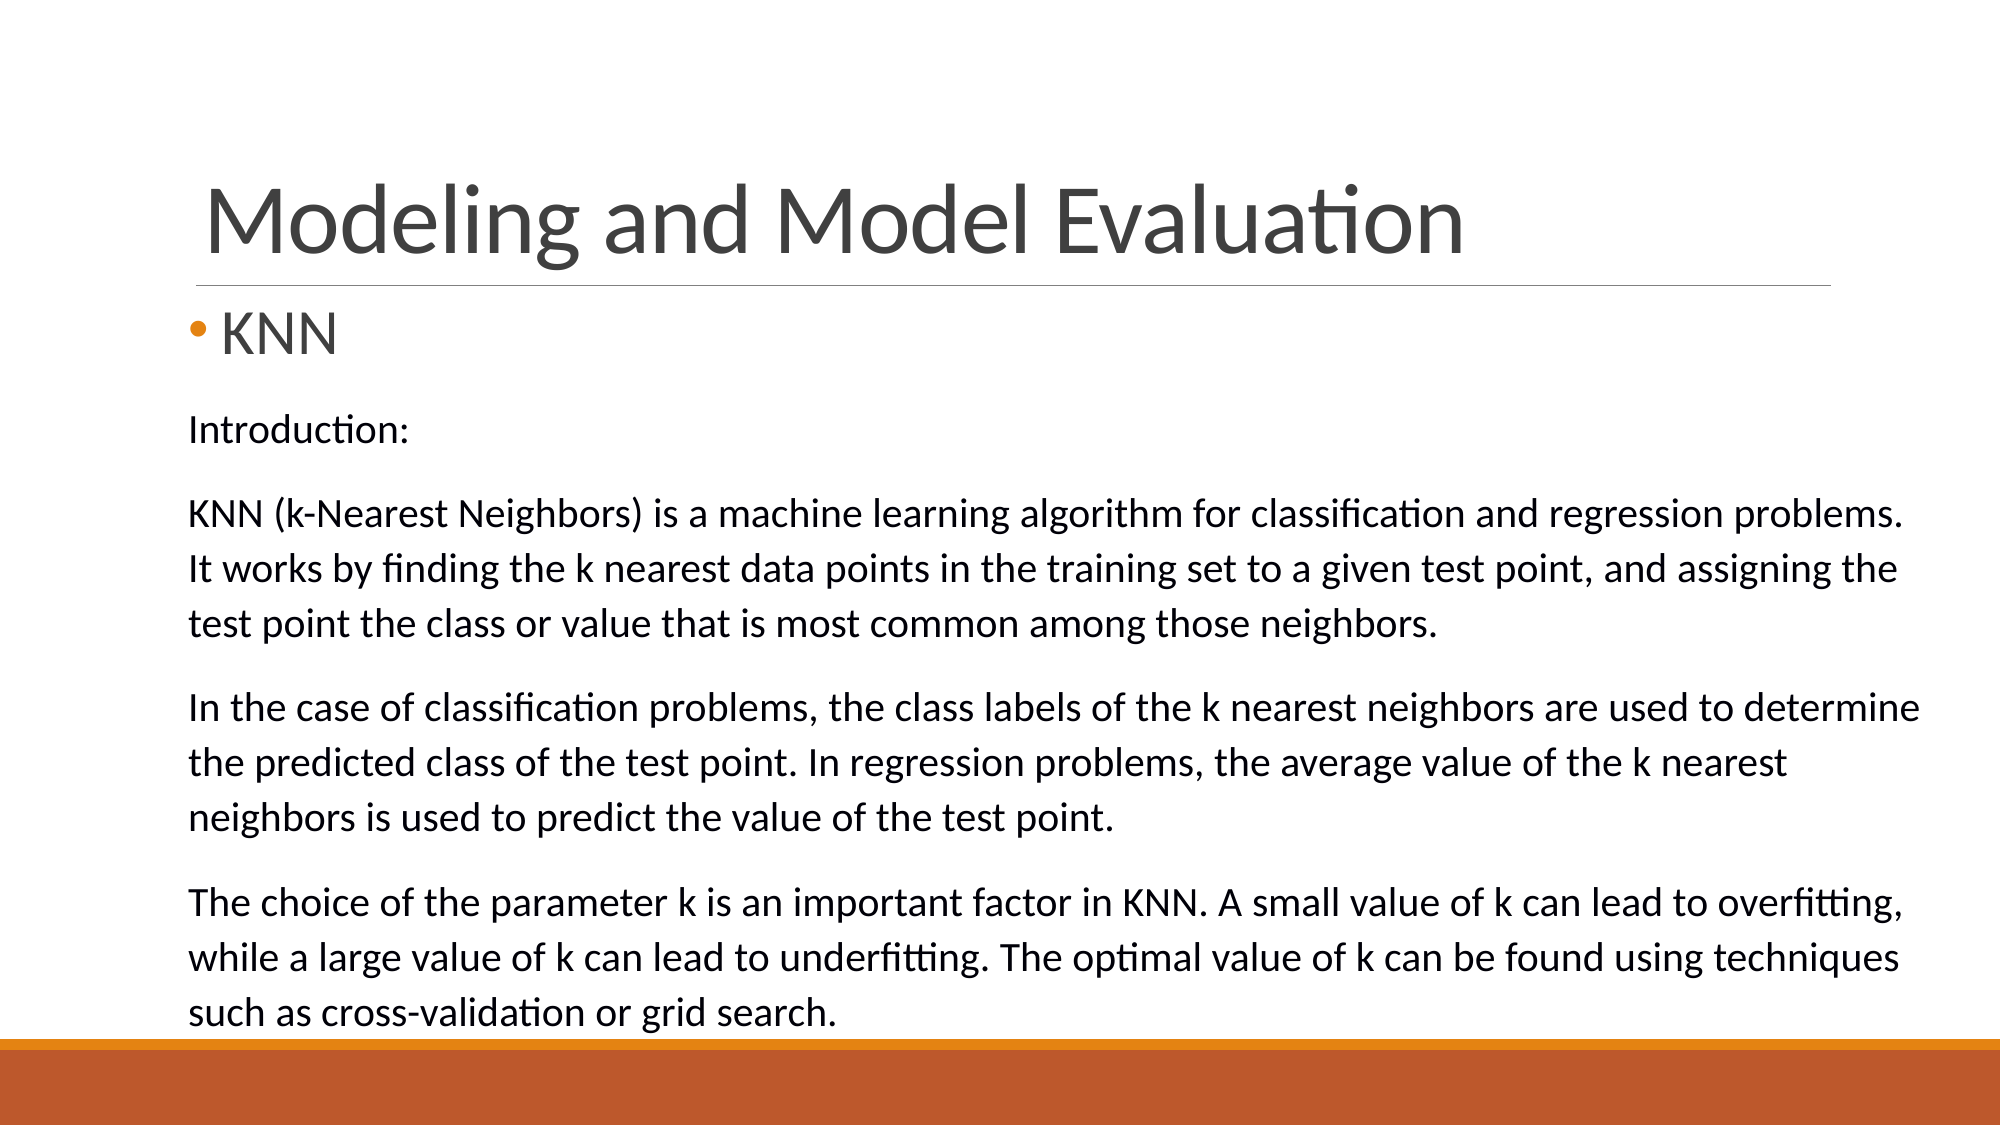

# Modeling and Model Evaluation
 KNN
Introduction:
KNN (k-Nearest Neighbors) is a machine learning algorithm for classification and regression problems. It works by finding the k nearest data points in the training set to a given test point, and assigning the test point the class or value that is most common among those neighbors.
In the case of classification problems, the class labels of the k nearest neighbors are used to determine the predicted class of the test point. In regression problems, the average value of the k nearest neighbors is used to predict the value of the test point.
The choice of the parameter k is an important factor in KNN. A small value of k can lead to overfitting, while a large value of k can lead to underfitting. The optimal value of k can be found using techniques such as cross-validation or grid search.